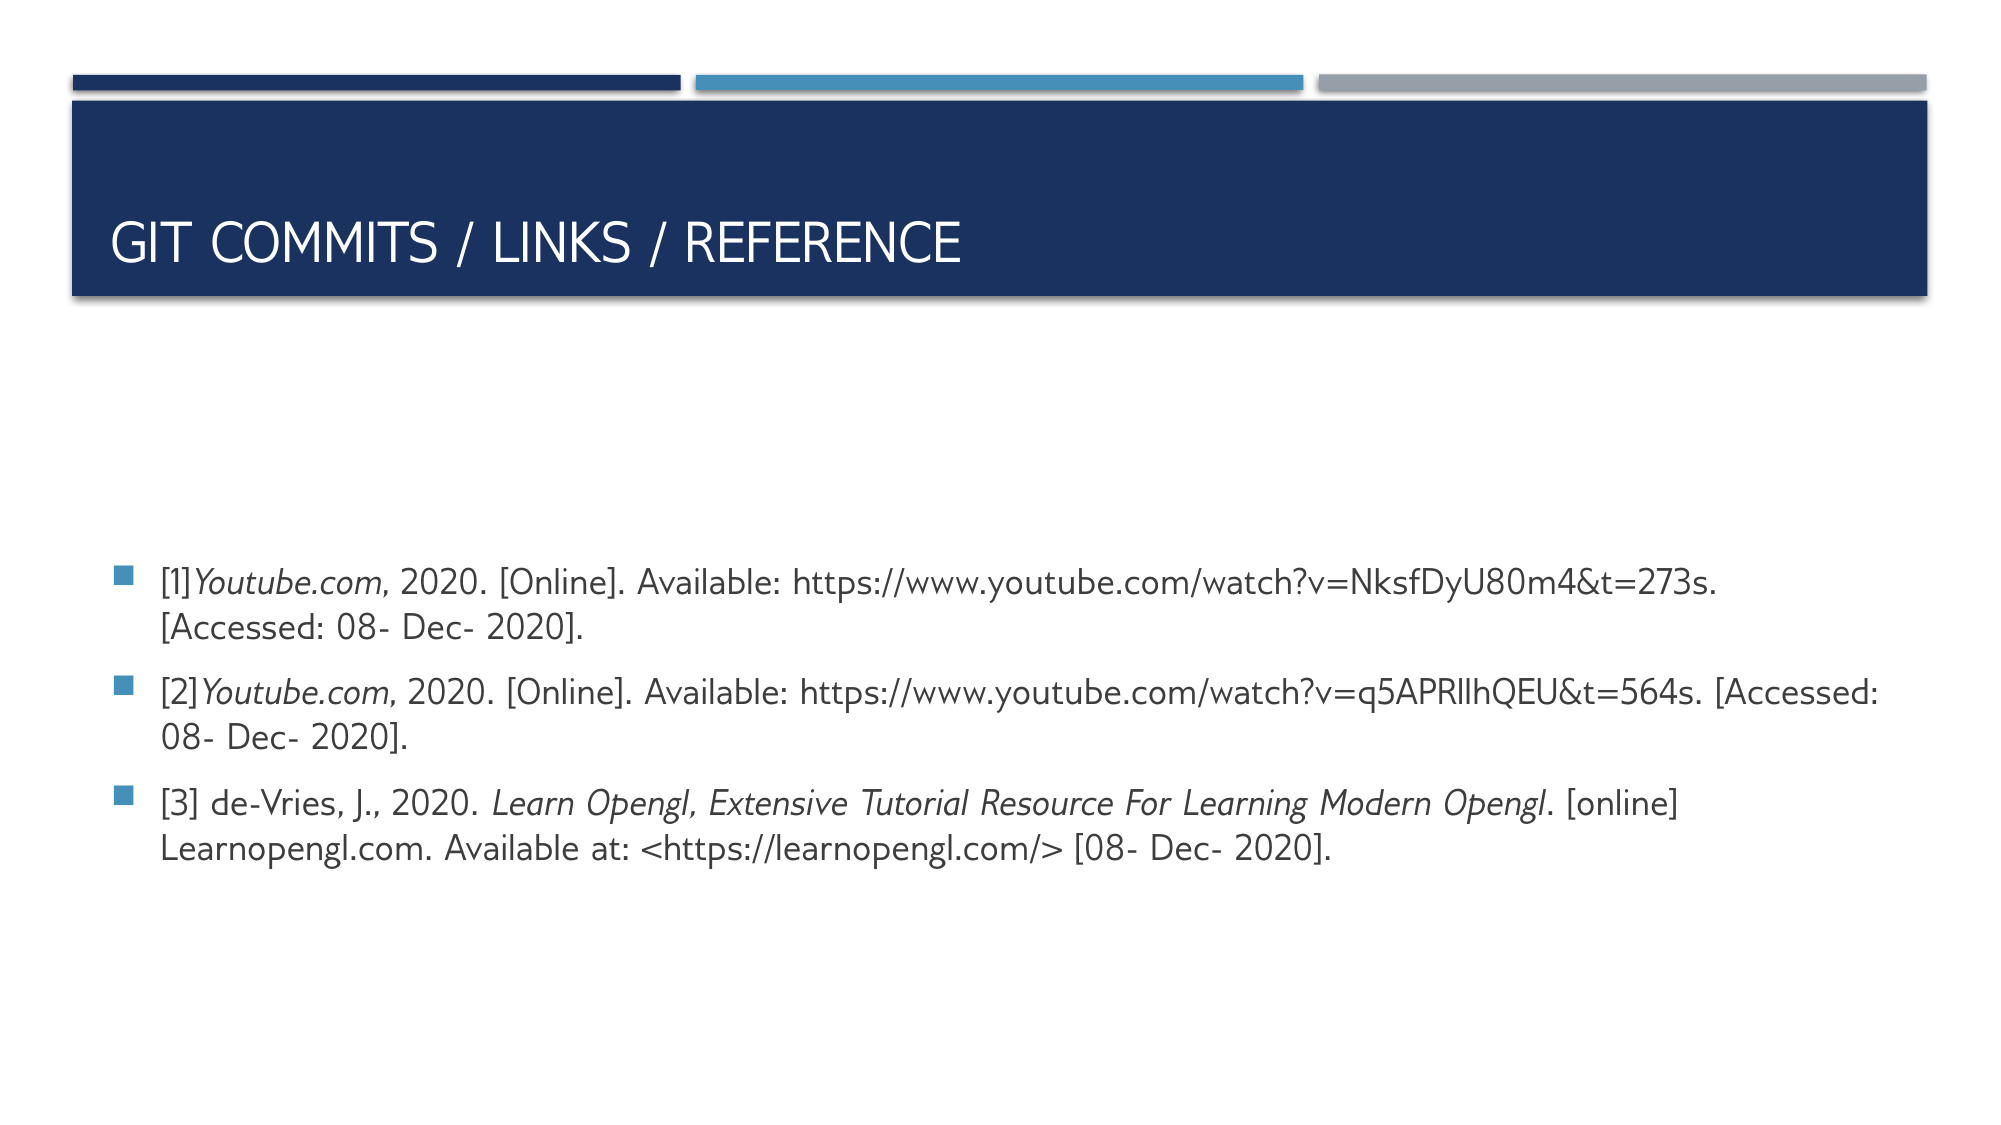

# Git Commits / links / reference
[1]Youtube.com, 2020. [Online]. Available: https://www.youtube.com/watch?v=NksfDyU80m4&t=273s. [Accessed: 08- Dec- 2020].
[2]Youtube.com, 2020. [Online]. Available: https://www.youtube.com/watch?v=q5APRllhQEU&t=564s. [Accessed: 08- Dec- 2020].
[3] de-Vries, J., 2020. Learn Opengl, Extensive Tutorial Resource For Learning Modern Opengl. [online] Learnopengl.com. Available at: <https://learnopengl.com/> [08- Dec- 2020].